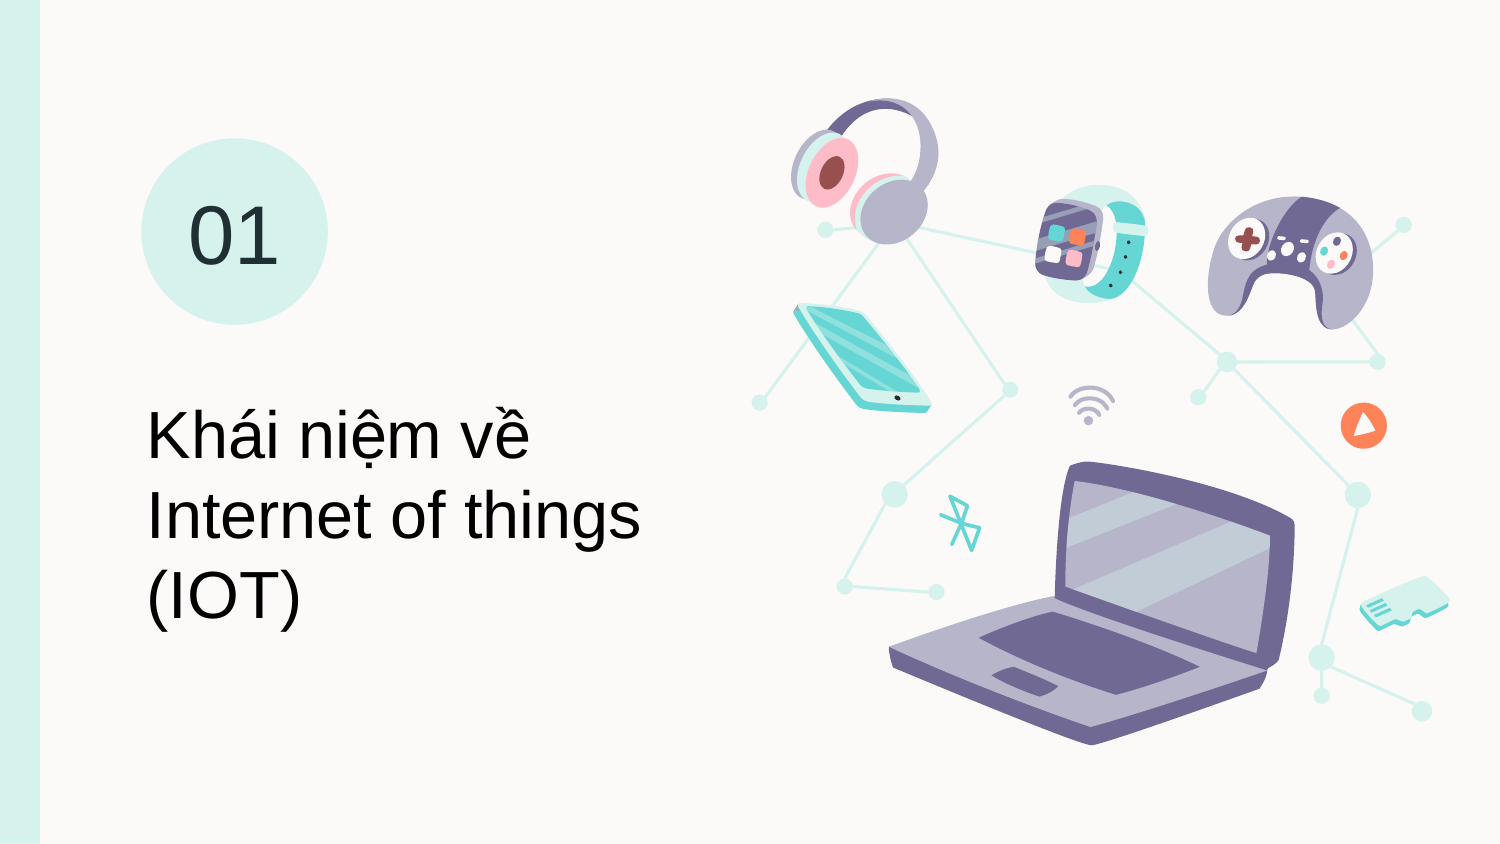

01

Khái niệm về Internet of things (IOT)